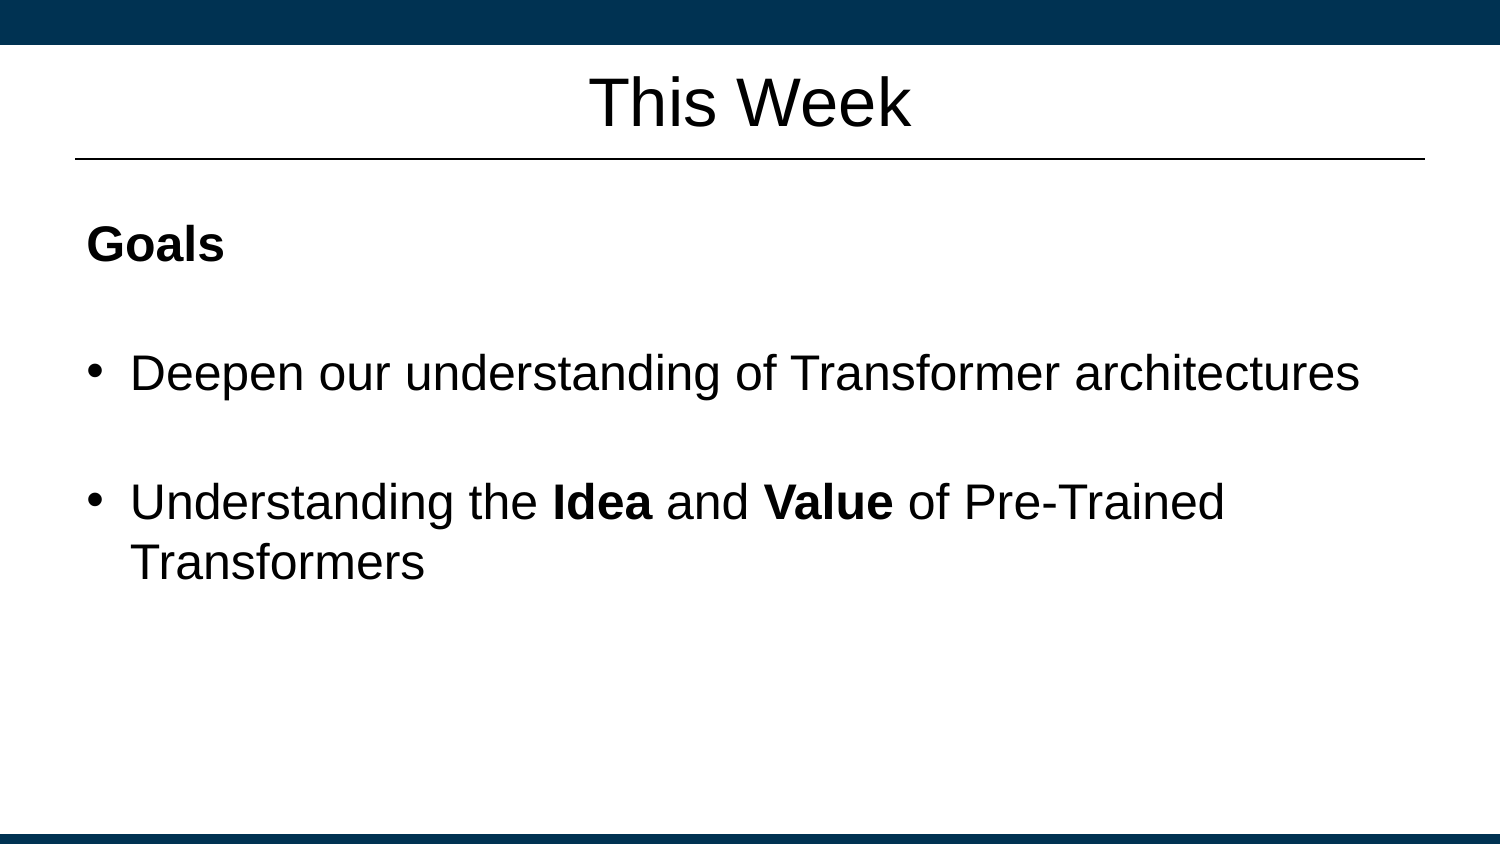

# This Week
Goals
Deepen our understanding of Transformer architectures

Understanding the Idea and Value of Pre-Trained Transformers